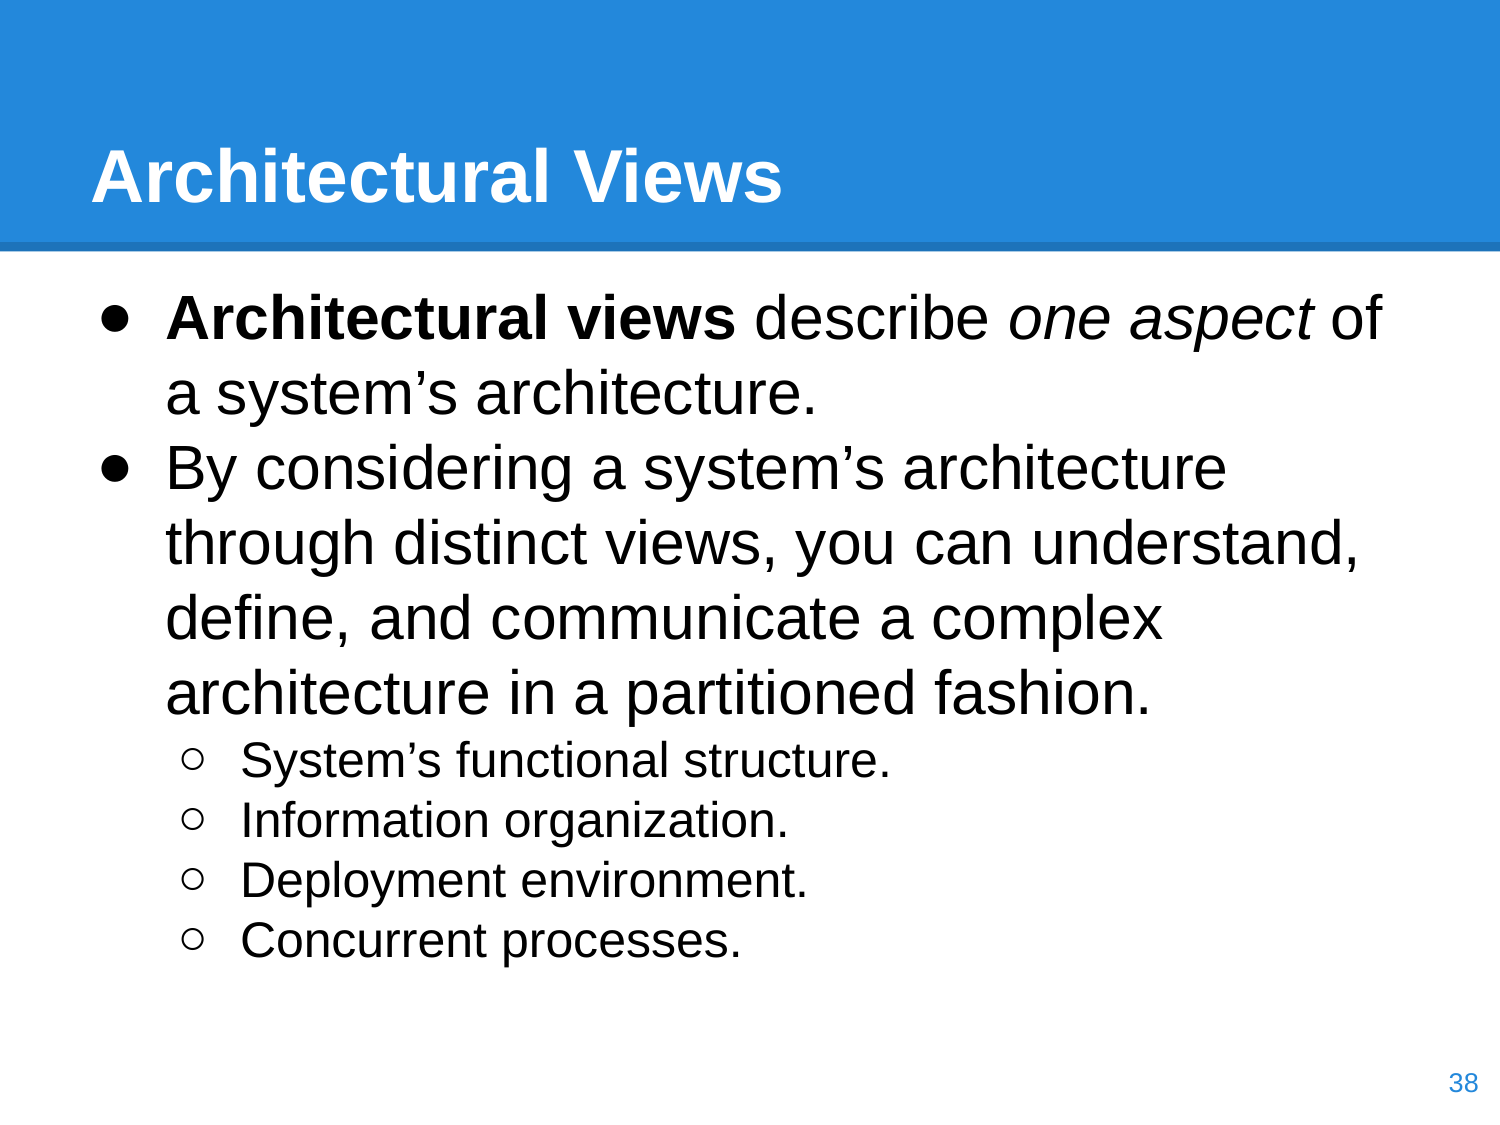

# Architectural Views
Architectural views describe one aspect of a system’s architecture.
By considering a system’s architecture through distinct views, you can understand, define, and communicate a complex architecture in a partitioned fashion.
System’s functional structure.
Information organization.
Deployment environment.
Concurrent processes.
38